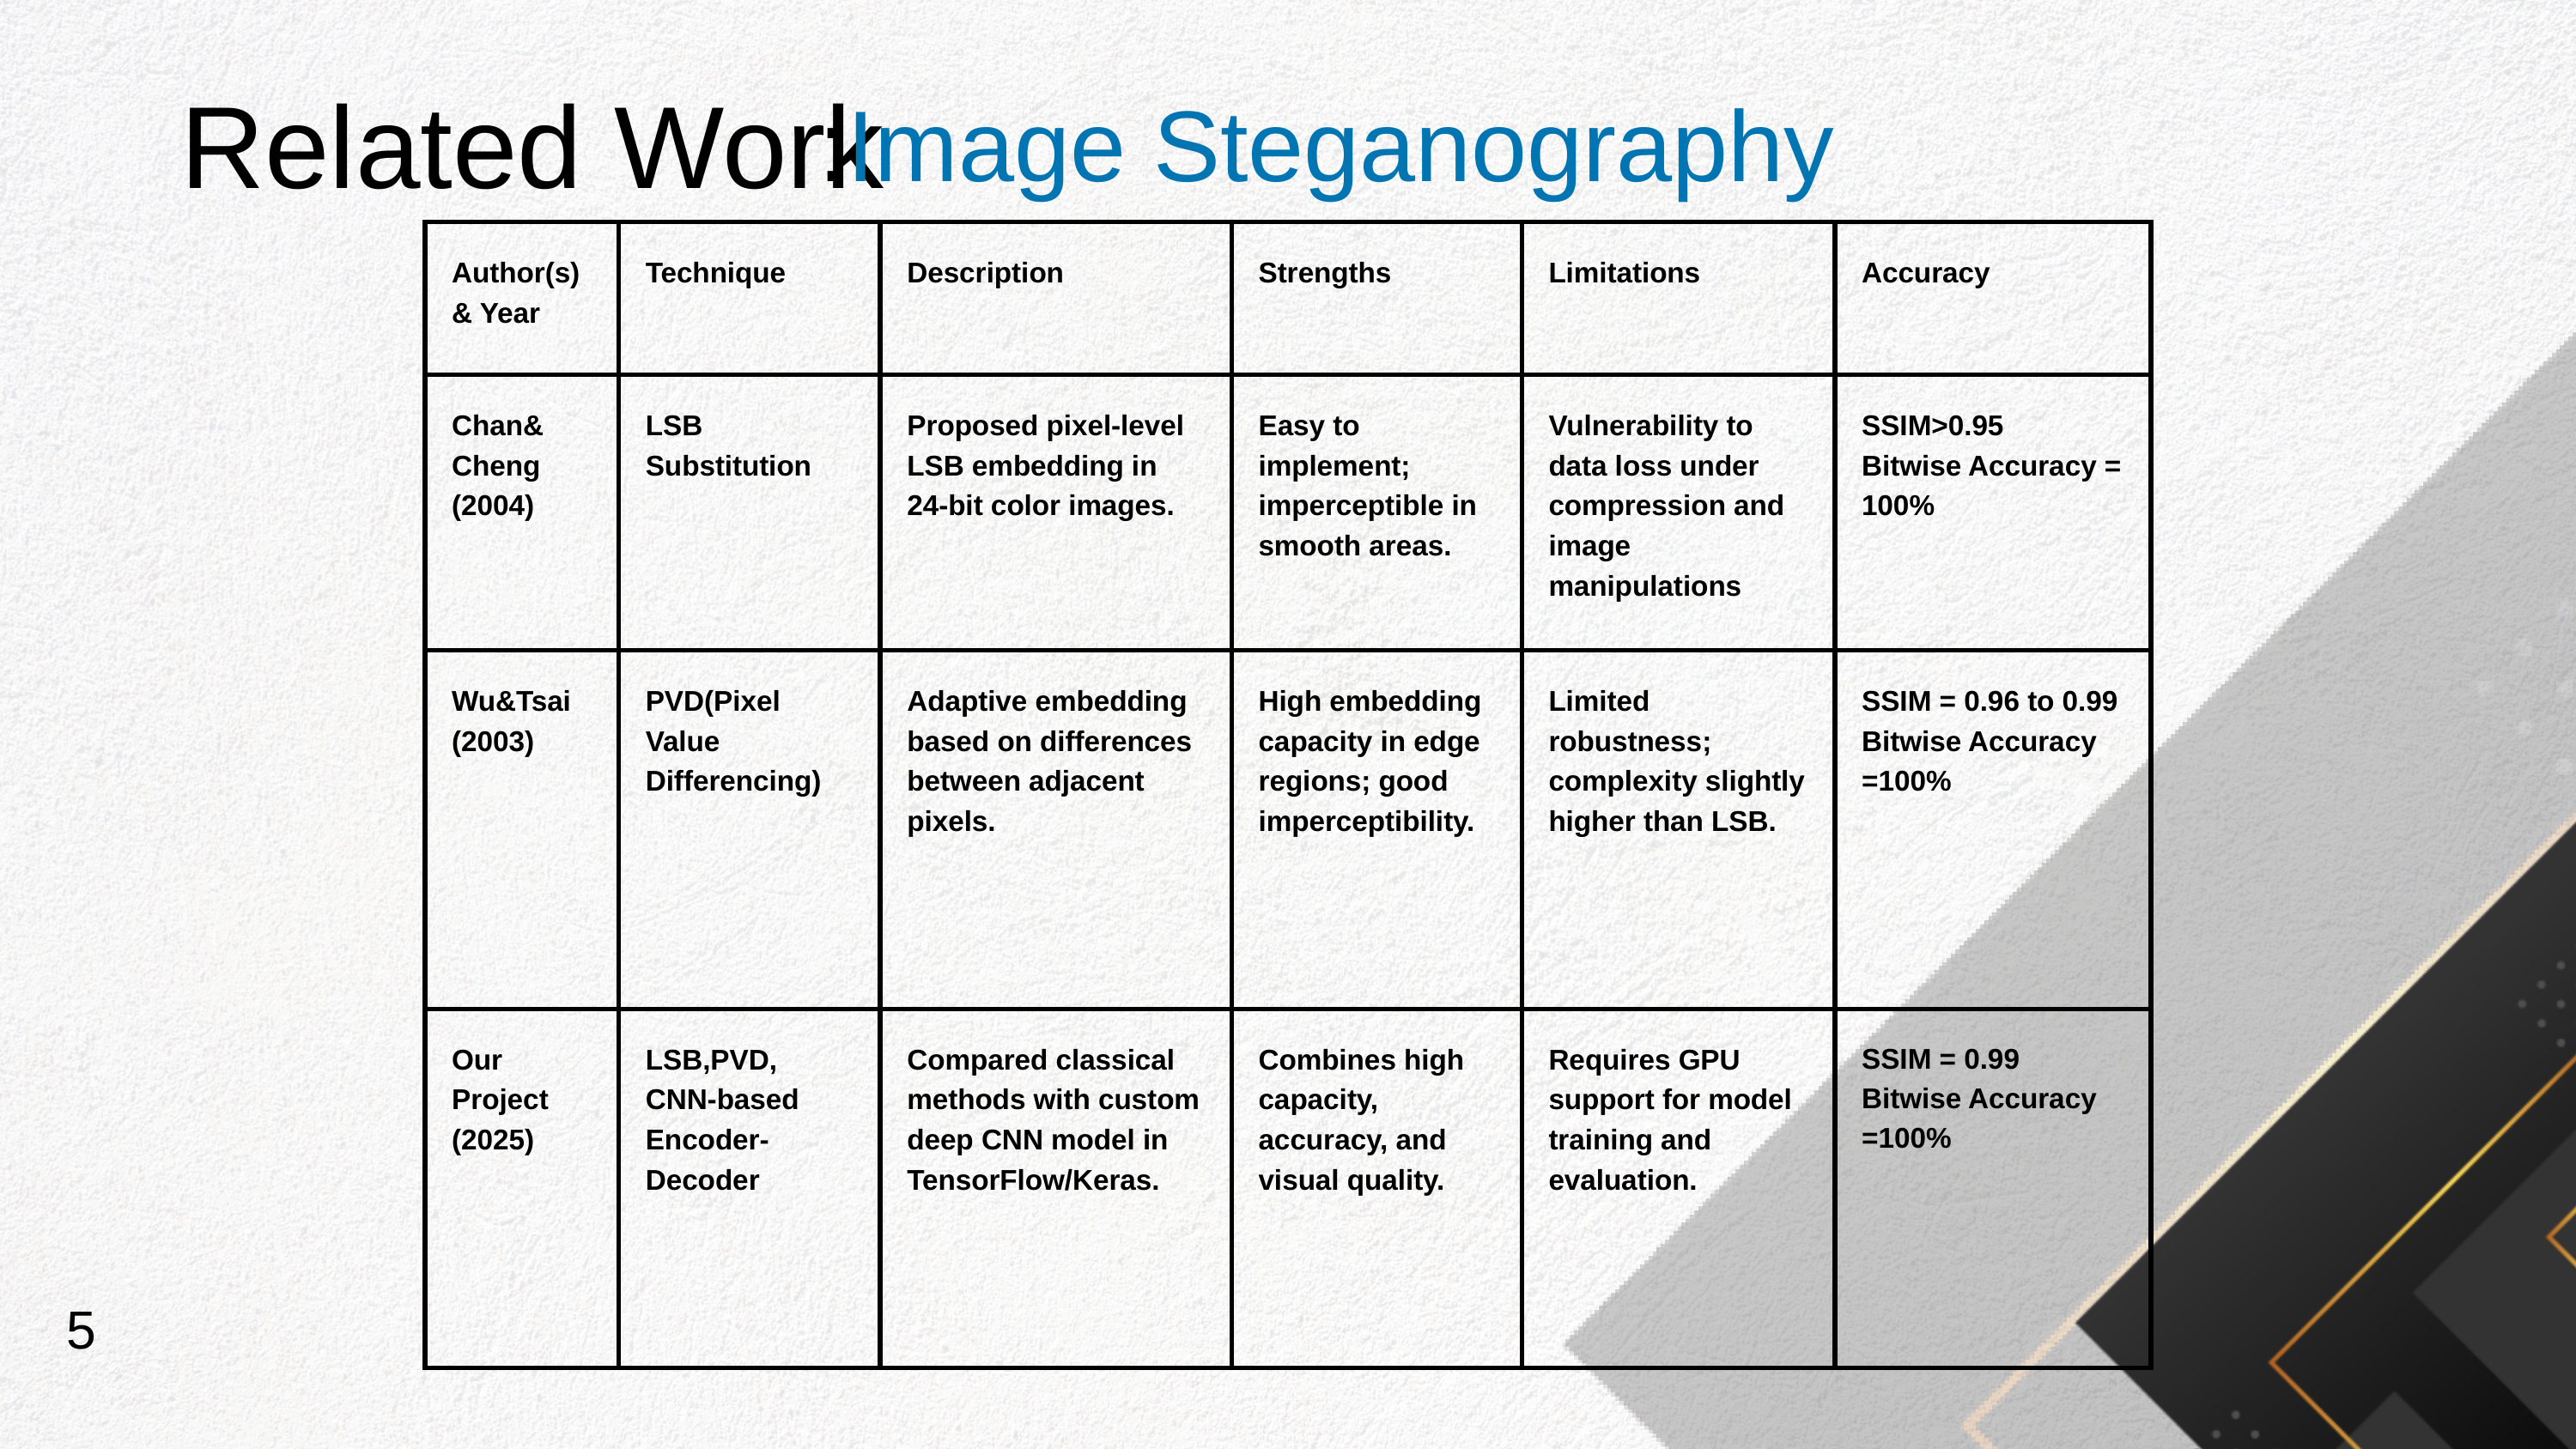

Related Work
:Image Steganography

| Author(s) & Year | Technique | Description | Strengths | Limitations | Accuracy |
| --- | --- | --- | --- | --- | --- |
| Chan& Cheng (2004) | LSB Substitution | Proposed pixel-level LSB embedding in 24-bit color images. | Easy to implement; imperceptible in smooth areas. | Vulnerability to data loss under compression and image manipulations | SSIM>0.95 Bitwise Accuracy = 100% |
| Wu&Tsai (2003) | PVD(Pixel Value Differencing) | Adaptive embedding based on differences between adjacent pixels. | High embedding capacity in edge regions; good imperceptibility. | Limited robustness; complexity slightly higher than LSB. | SSIM = 0.96 to 0.99 Bitwise Accuracy =100% |
| Our Project (2025) | LSB,PVD, CNN-based Encoder-Decoder | Compared classical methods with custom deep CNN model in TensorFlow/Keras. | Combines high capacity, accuracy, and visual quality. | Requires GPU support for model training and evaluation. | SSIM = 0.99 Bitwise Accuracy =100% |

5